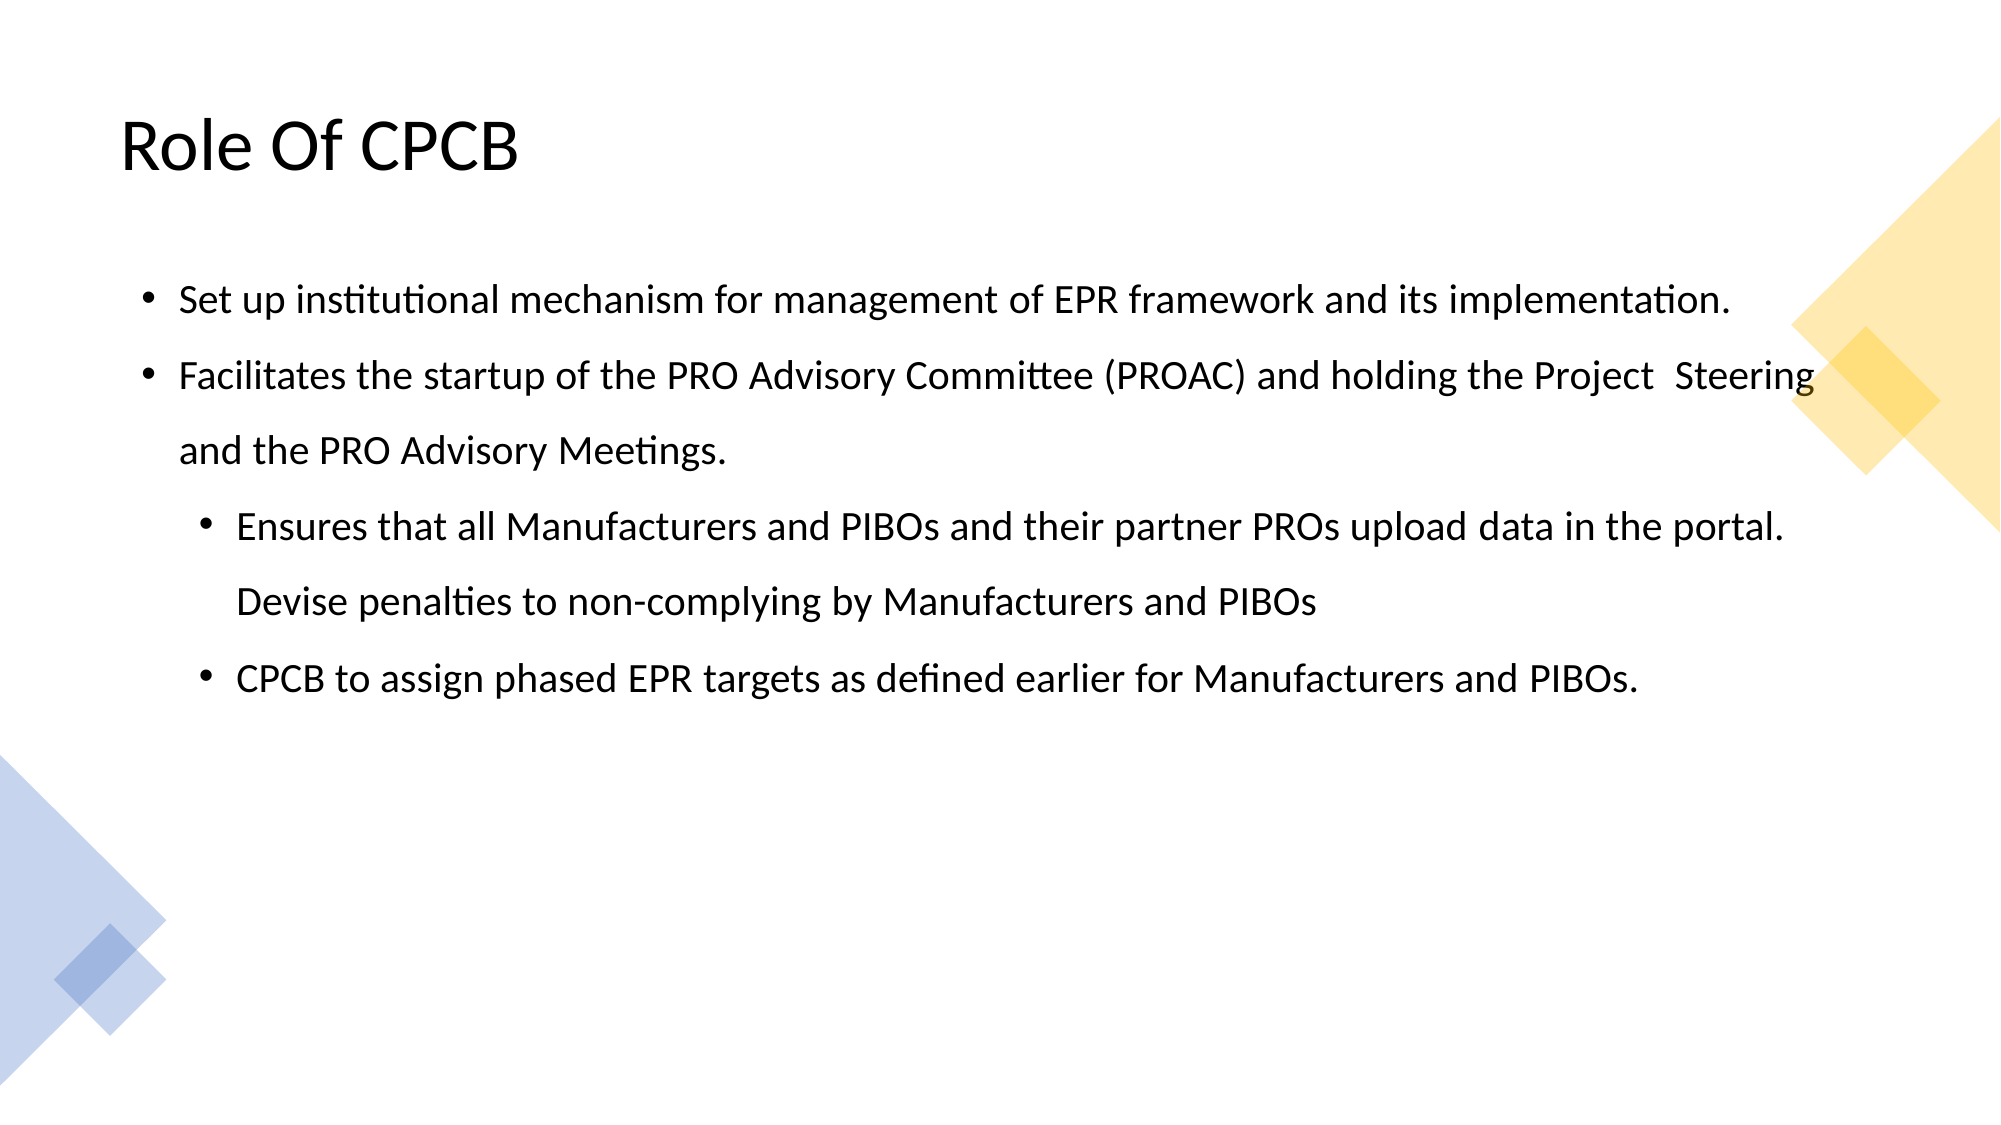

Role Of CPCB

Set up institutional mechanism for management of EPR framework and its implementation.
Facilitates the startup of the PRO Advisory Committee (PROAC) and holding the Project  Steering and the PRO Advisory Meetings.
Ensures that all Manufacturers and PIBOs and their partner PROs upload data in the portal.  Devise penalties to non-complying by Manufacturers and PIBOs
CPCB to assign phased EPR targets as defined earlier for Manufacturers and PIBOs.